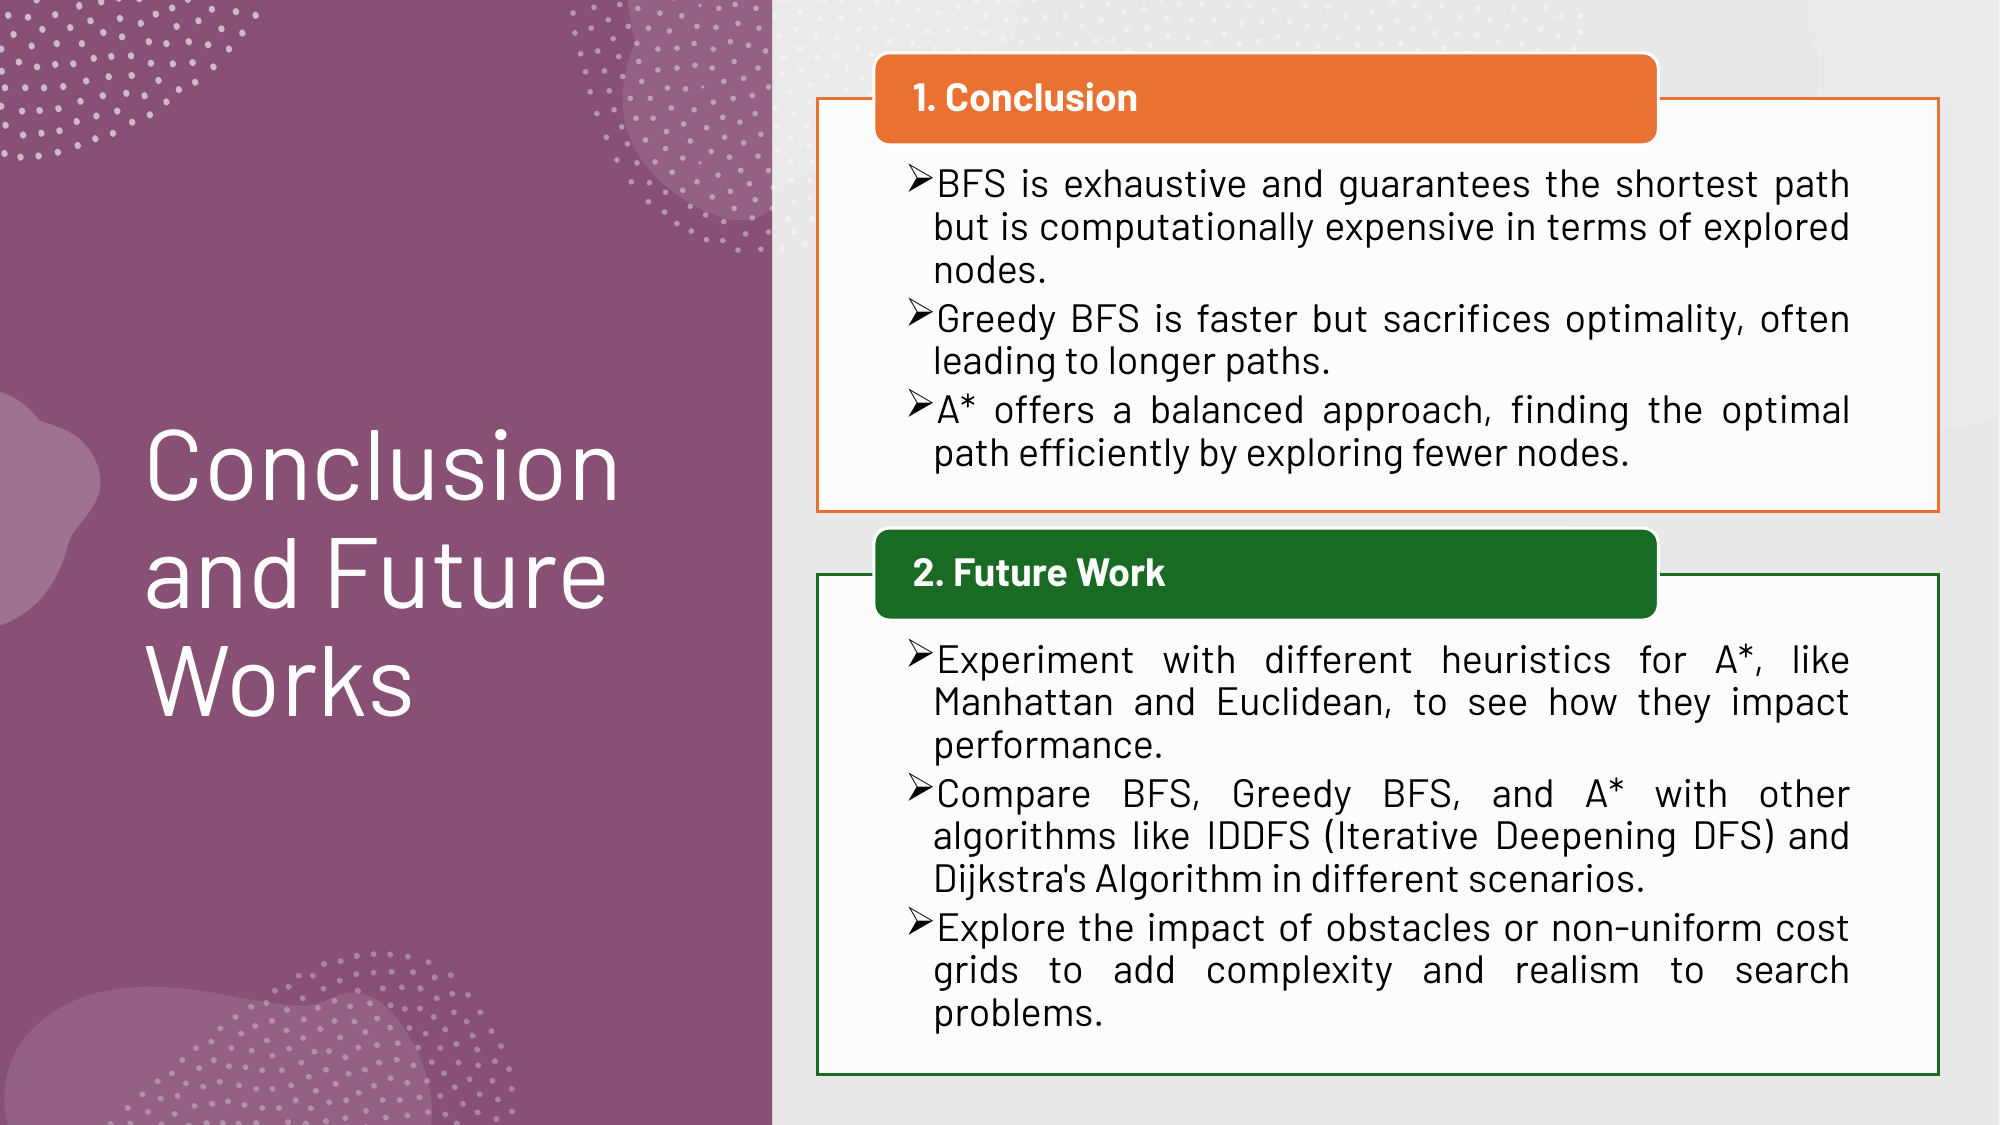

BFS is exhaustive and guarantees the shortest path but is computationally expensive in terms of explored nodes.
Greedy BFS is faster but sacrifices optimality, often leading to longer paths.
A* offers a balanced approach, finding the optimal path efficiently by exploring fewer nodes.
1. Conclusion
Experiment with different heuristics for A*, like Manhattan and Euclidean, to see how they impact performance.
Compare BFS, Greedy BFS, and A* with other algorithms like IDDFS (Iterative Deepening DFS) and Dijkstra's Algorithm in different scenarios.
Explore the impact of obstacles or non-uniform cost grids to add complexity and realism to search problems.
2. Future Work
# Conclusion and Future Works